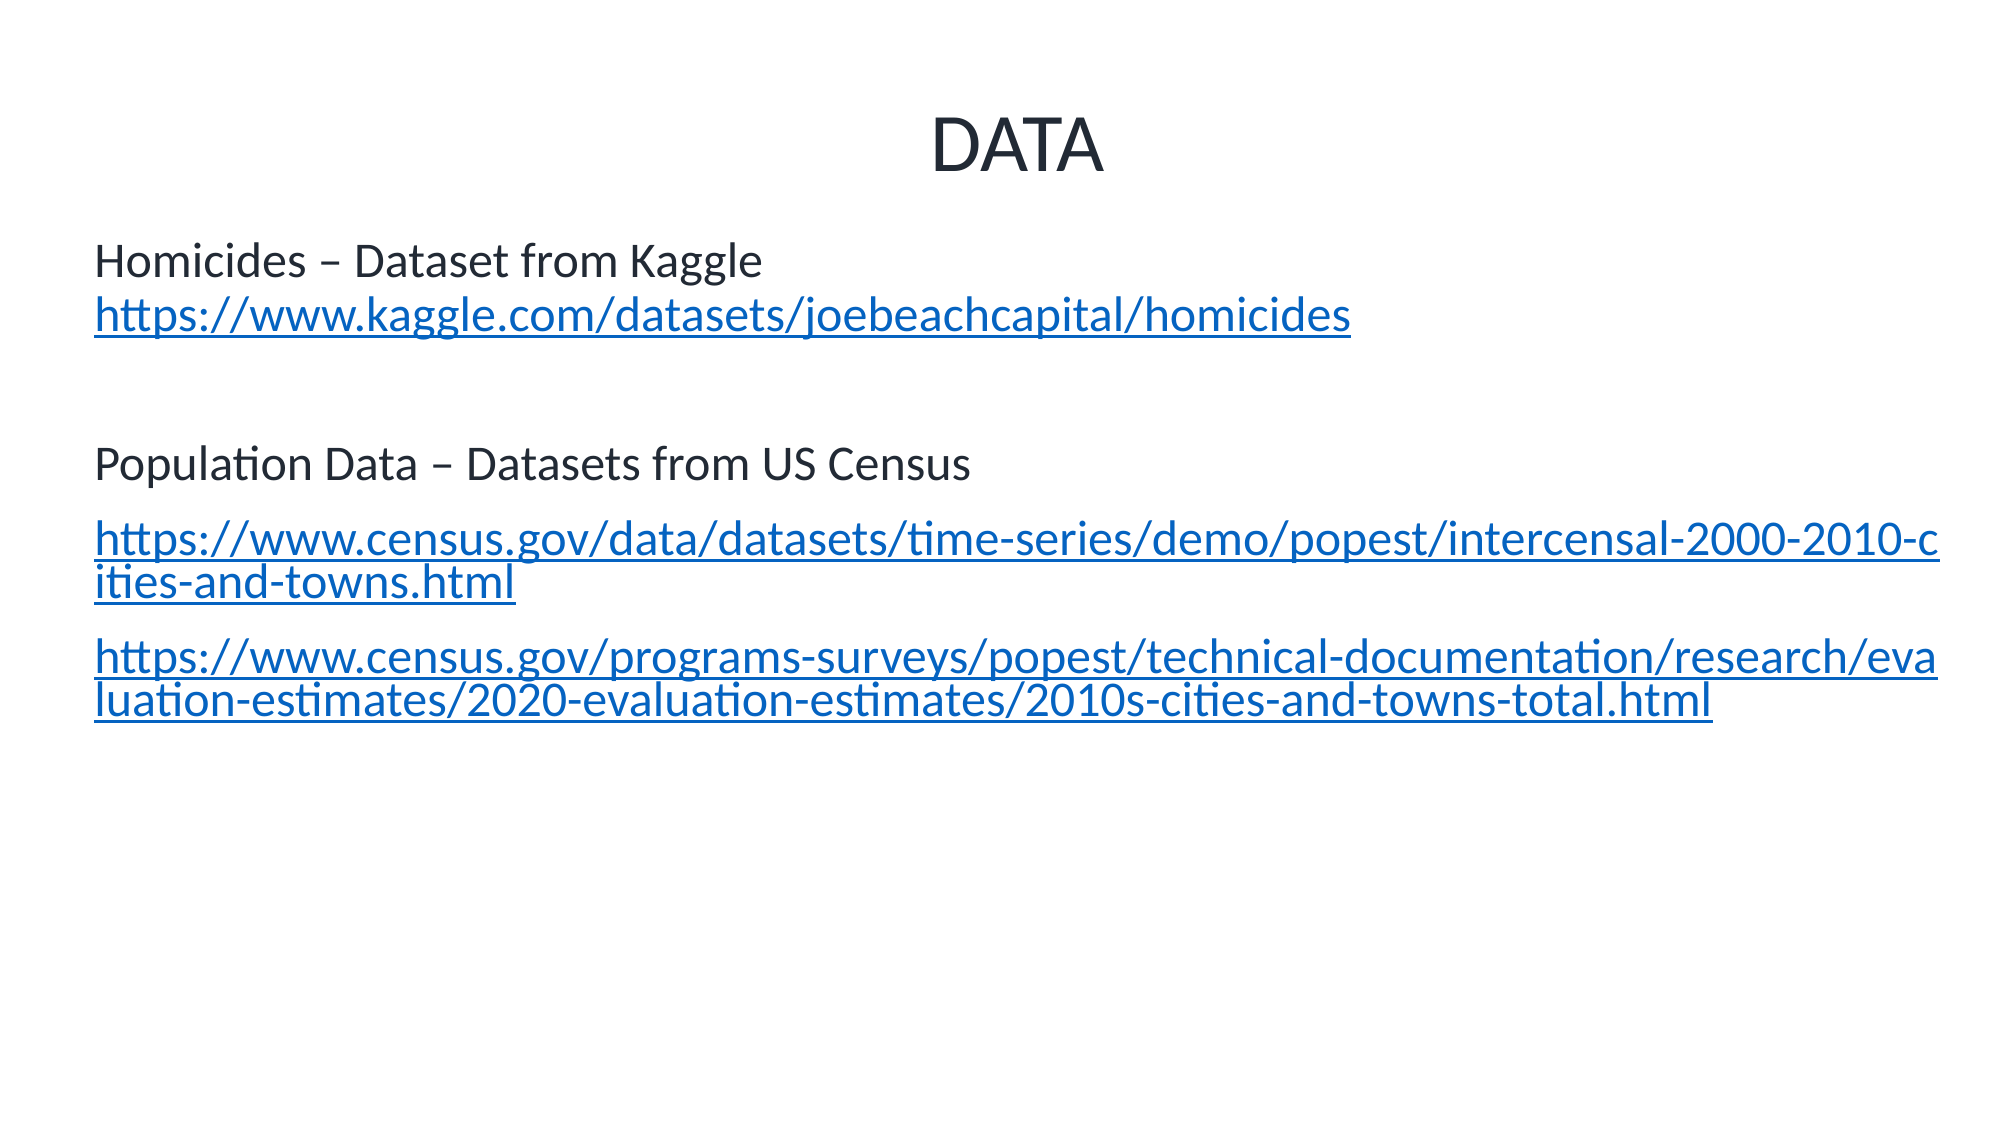

DATA
Homicides – Dataset from Kaggle https://www.kaggle.com/datasets/joebeachcapital/homicides

Population Data – Datasets from US Census
https://www.census.gov/data/datasets/time-series/demo/popest/intercensal-2000-2010-cities-and-towns.html
https://www.census.gov/programs-surveys/popest/technical-documentation/research/evaluation-estimates/2020-evaluation-estimates/2010s-cities-and-towns-total.html